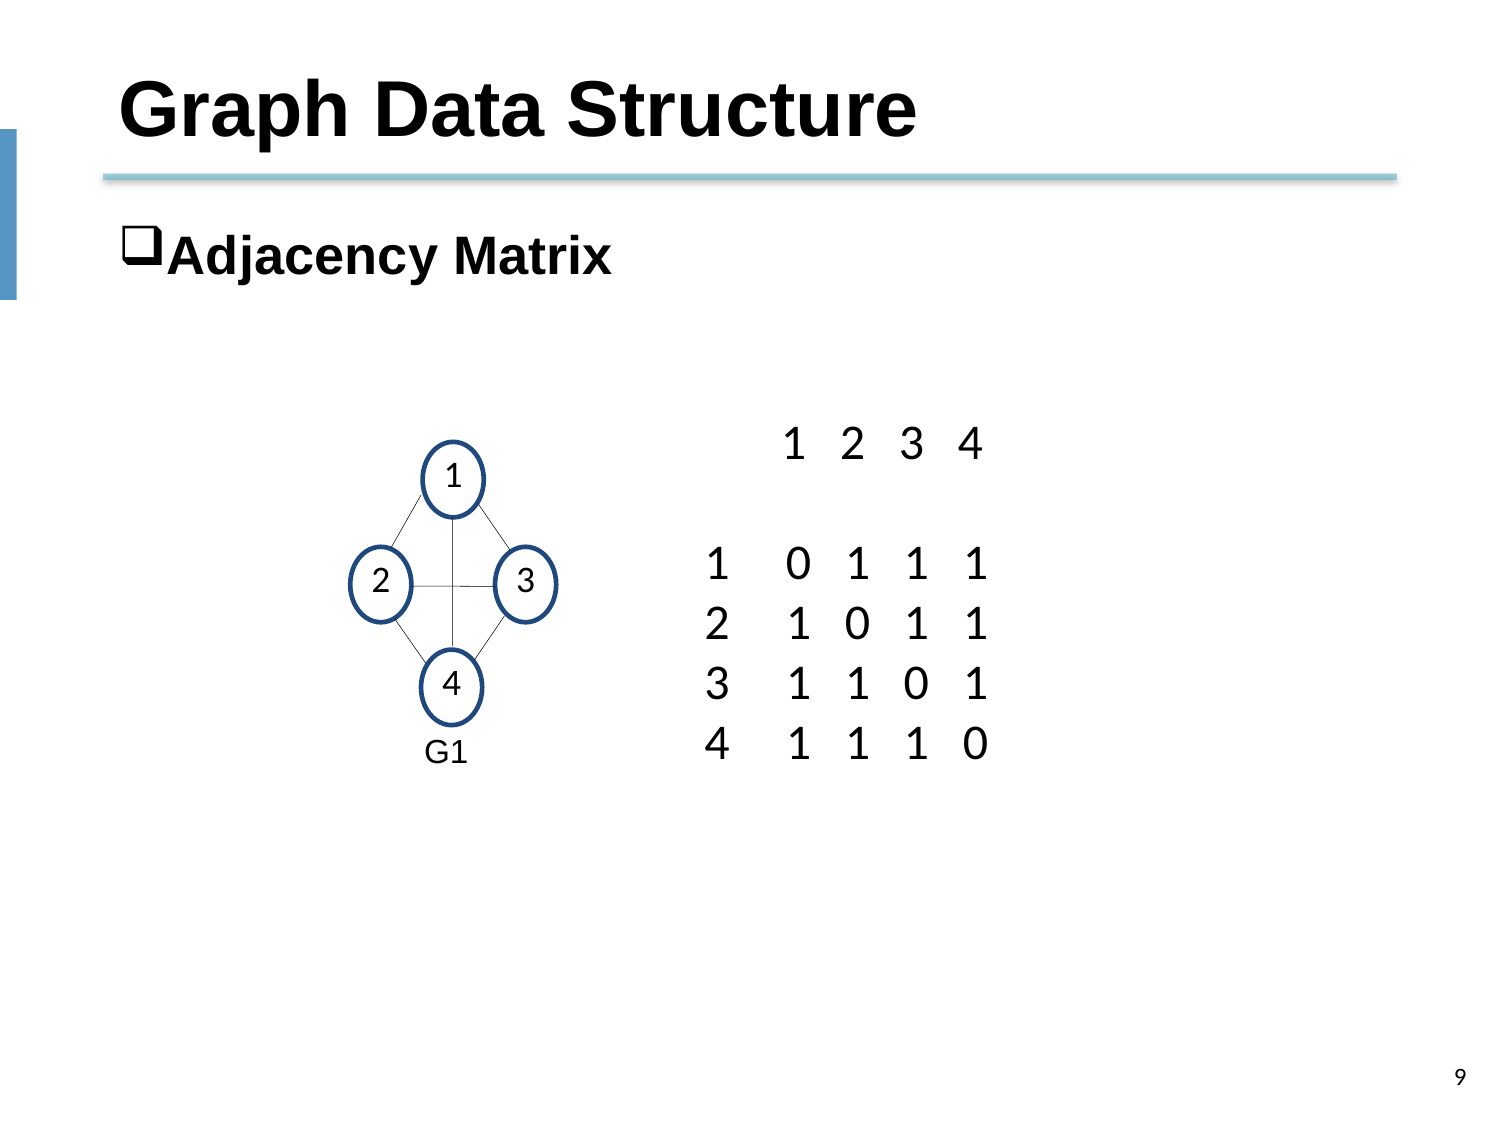

# Graph Data Structure
Adjacency Matrix
         1   2   3   4

1     0   1   1   1
2     1   0   1   1
3     1   1   0   1
4     1   1   1   0

1

2
3

4
G1
9